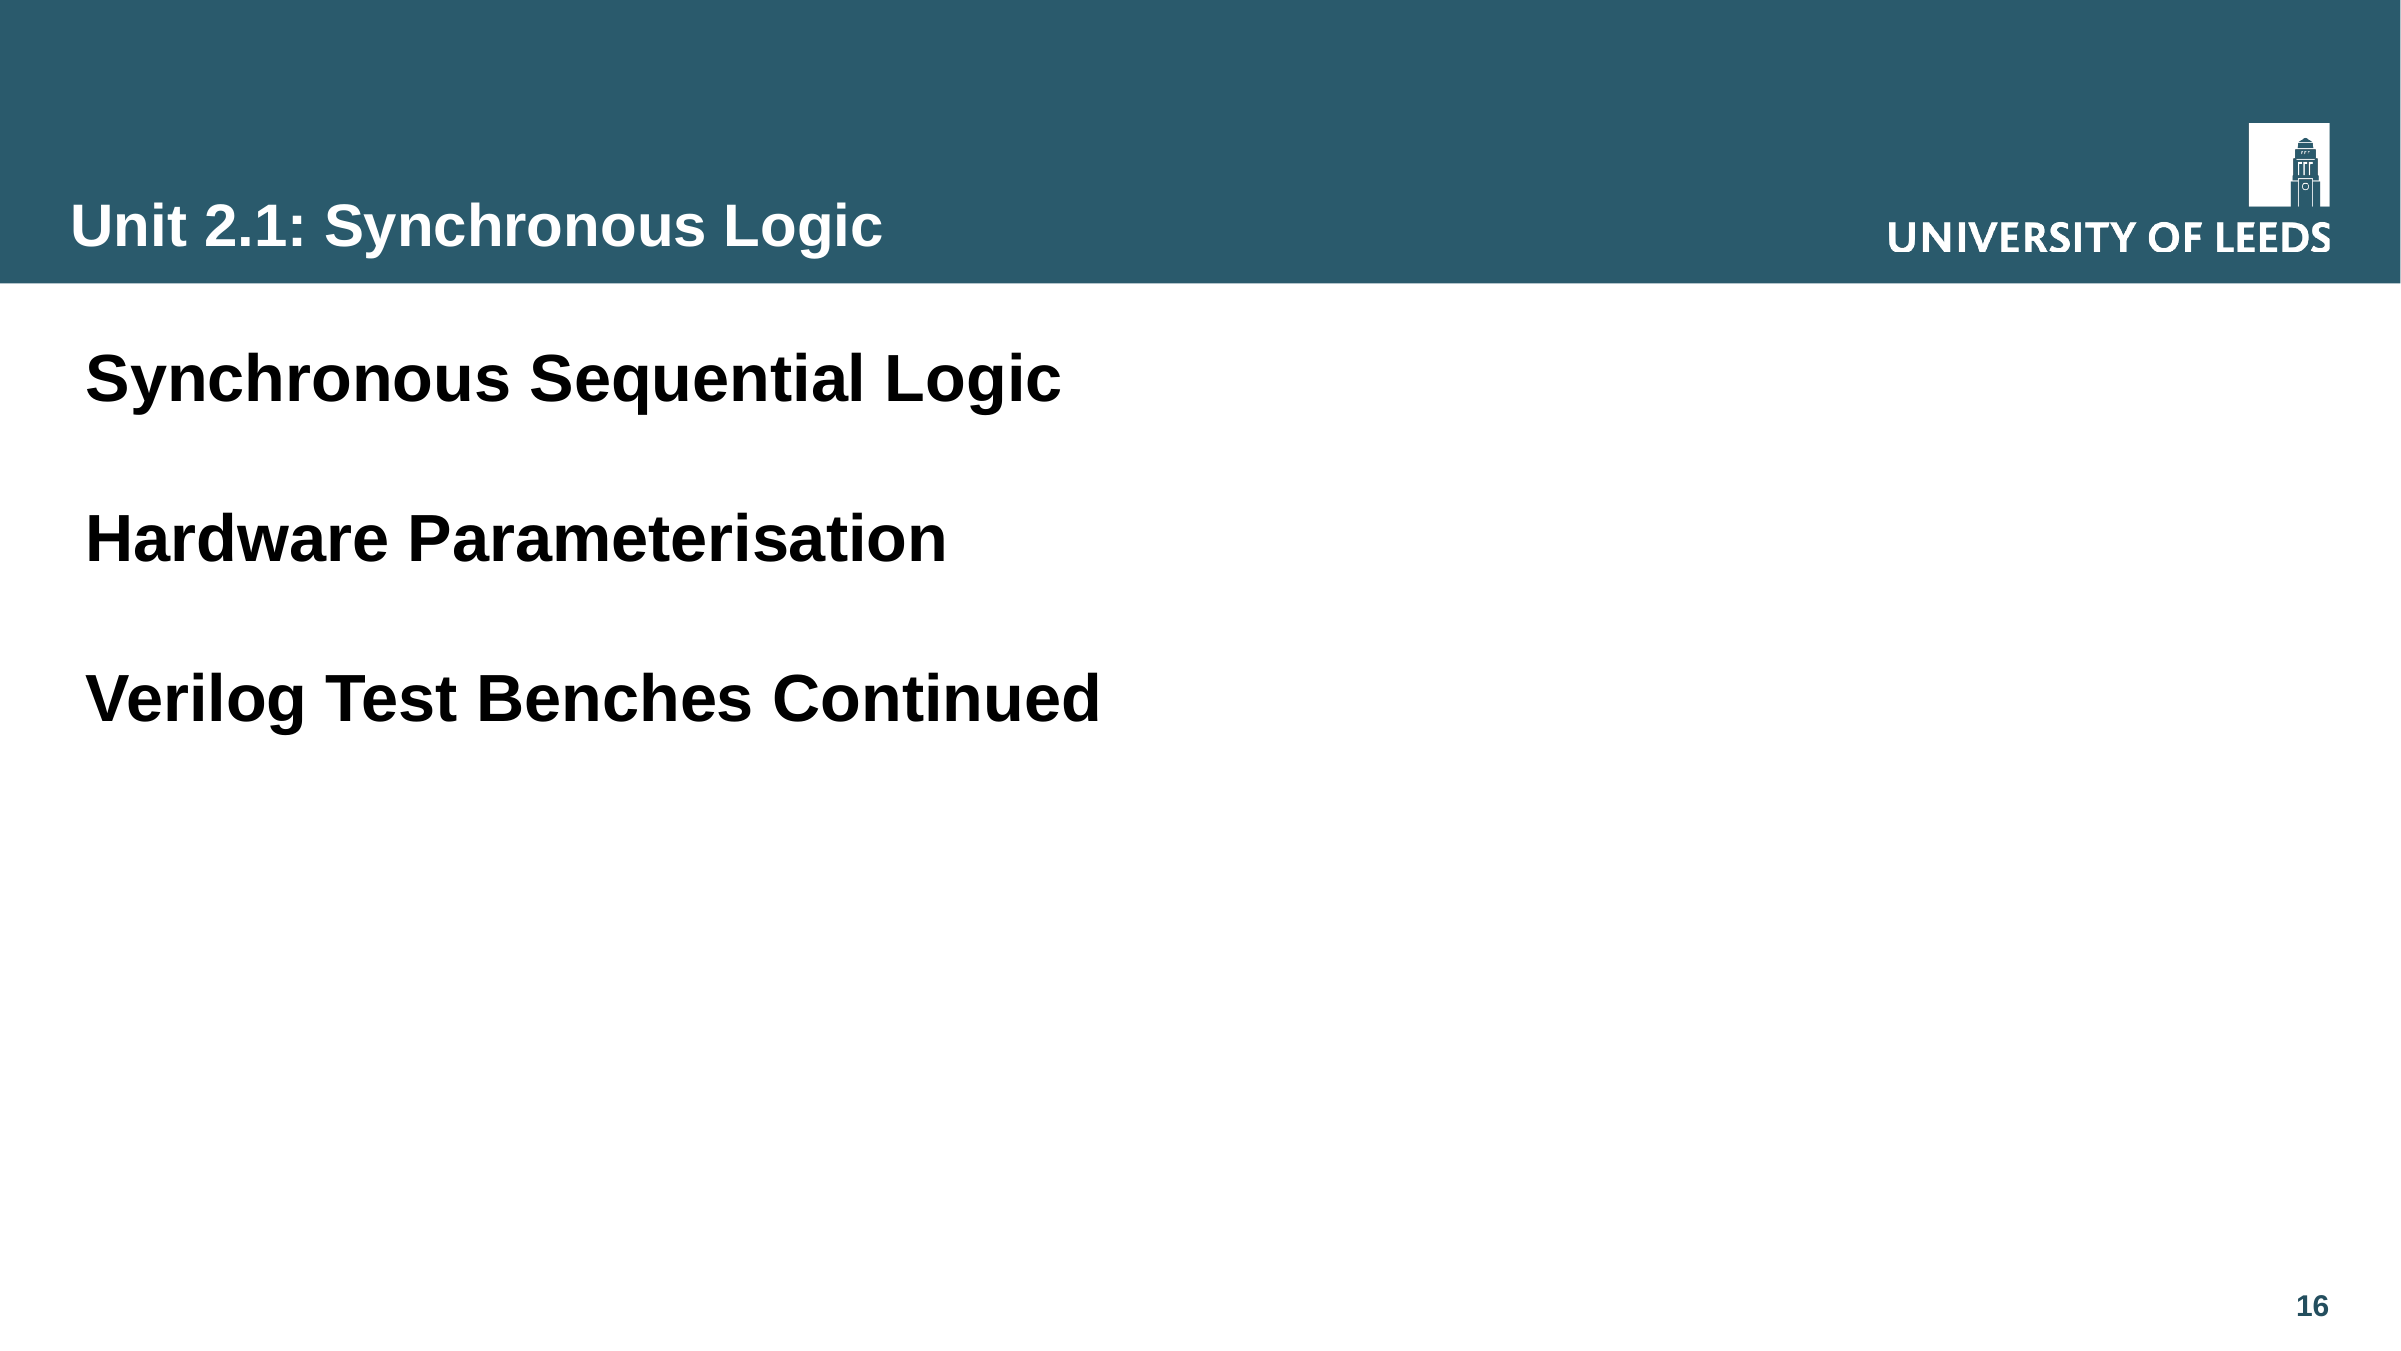

# Unit 2.1: Synchronous Logic
Synchronous Sequential Logic
Hardware Parameterisation
Verilog Test Benches Continued